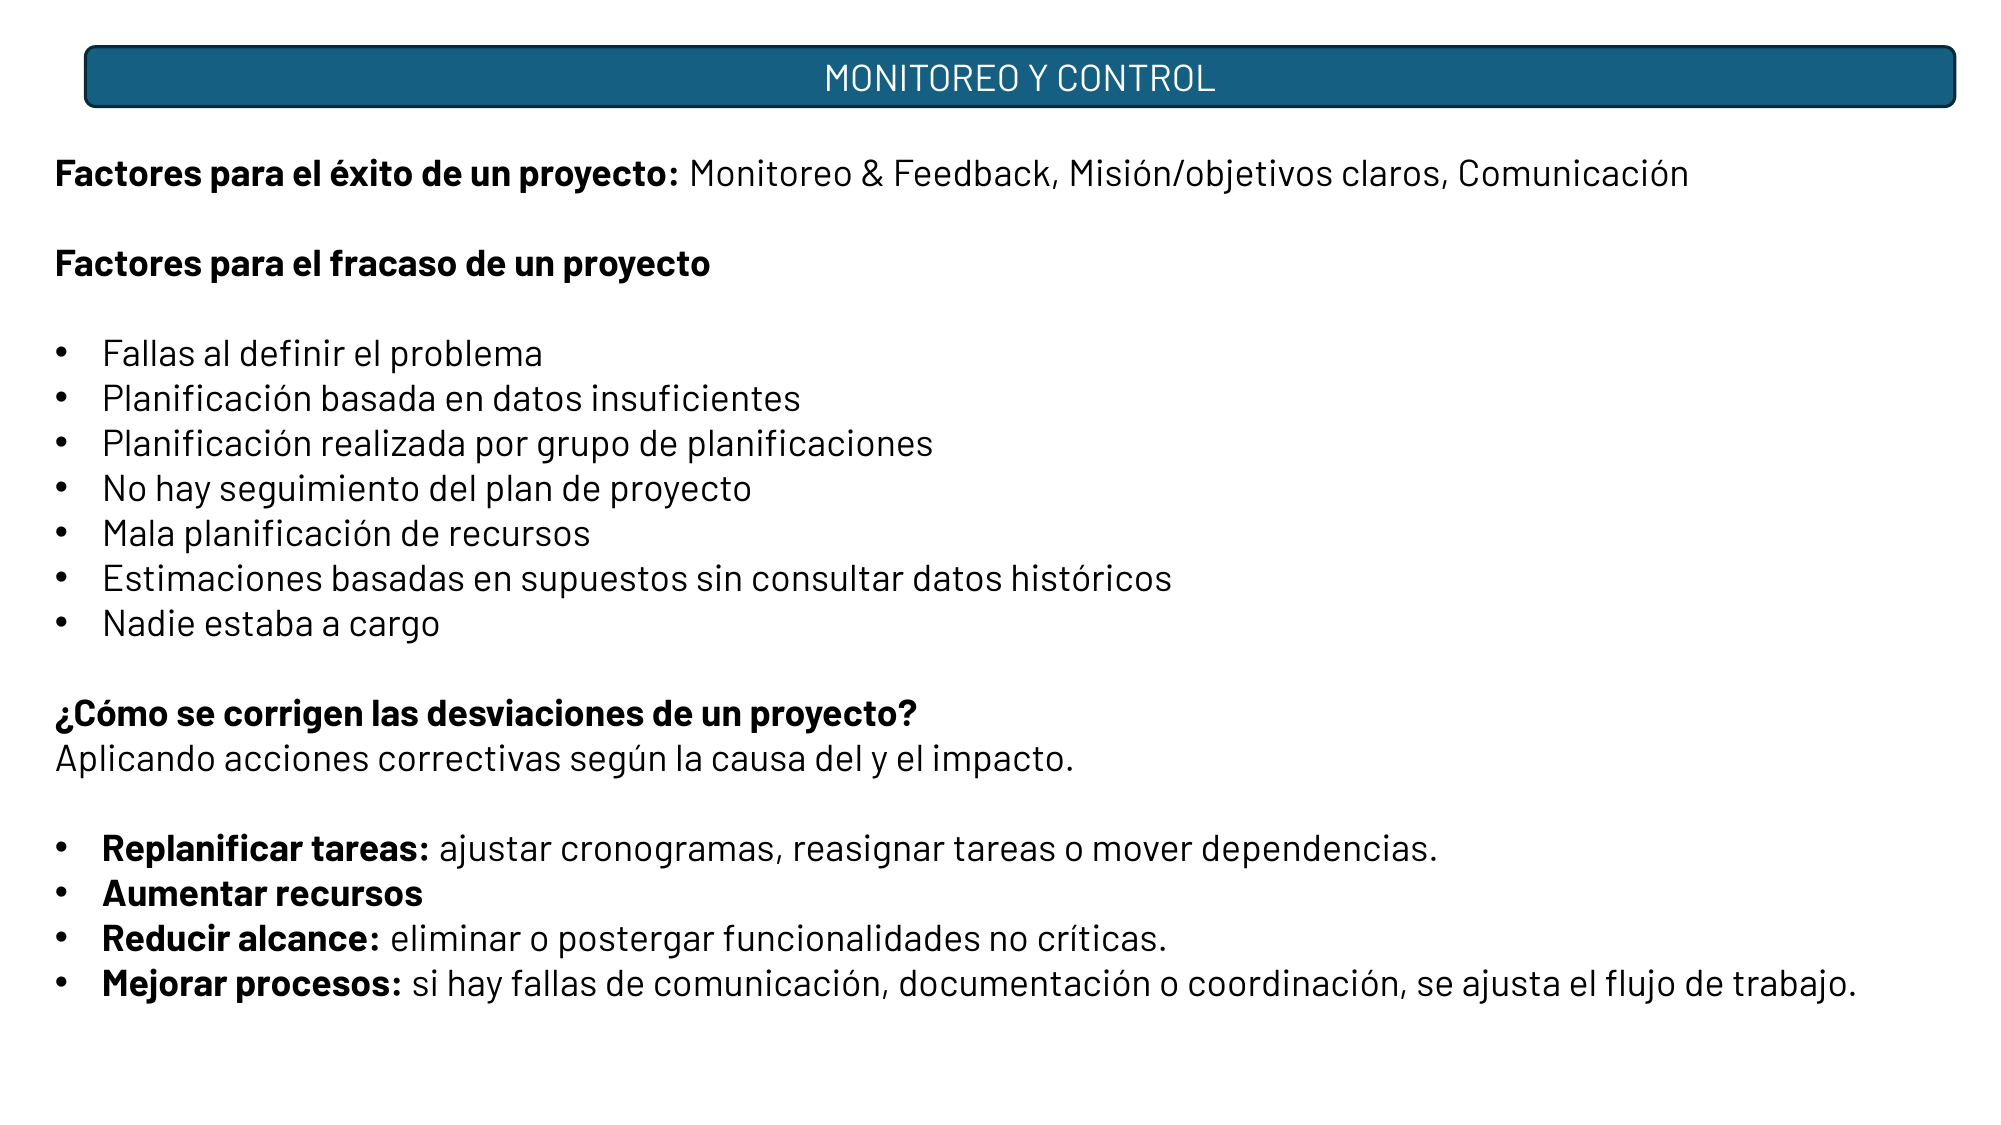

MONITOREO Y CONTROL
Factores para el éxito de un proyecto: Monitoreo & Feedback, Misión/objetivos claros, Comunicación

Factores para el fracaso de un proyecto

Fallas al definir el problema
Planificación basada en datos insuficientes
Planificación realizada por grupo de planificaciones
No hay seguimiento del plan de proyecto
Mala planificación de recursos
Estimaciones basadas en supuestos sin consultar datos históricos
Nadie estaba a cargo

¿Cómo se corrigen las desviaciones de un proyecto?
Aplicando acciones correctivas según la causa del y el impacto.

Replanificar tareas: ajustar cronogramas, reasignar tareas o mover dependencias.
Aumentar recursos
Reducir alcance: eliminar o postergar funcionalidades no críticas.
Mejorar procesos: si hay fallas de comunicación, documentación o coordinación, se ajusta el flujo de trabajo.